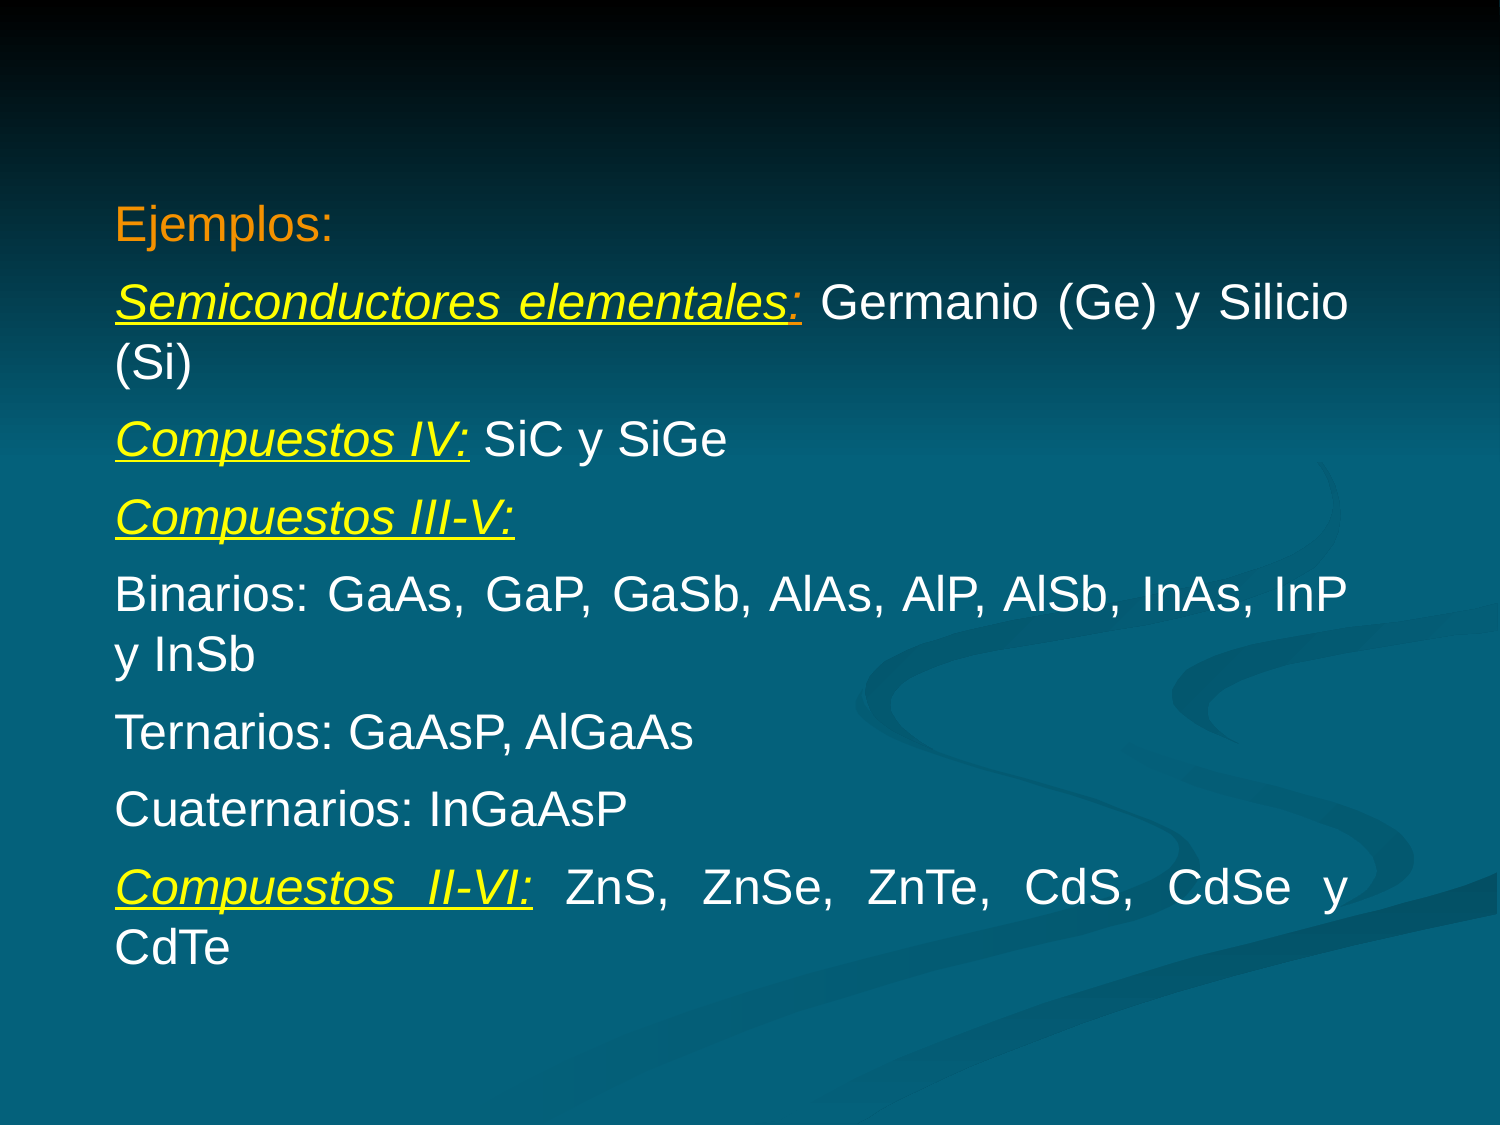

Ejemplos:
Semiconductores elementales: Germanio (Ge) y Silicio (Si)
Compuestos IV: SiC y SiGe
Compuestos III-V:
Binarios: GaAs, GaP, GaSb, AlAs, AlP, AlSb, InAs, InP y InSb
Ternarios: GaAsP, AlGaAs
Cuaternarios: InGaAsP
Compuestos II-VI: ZnS, ZnSe, ZnTe, CdS, CdSe y CdTe